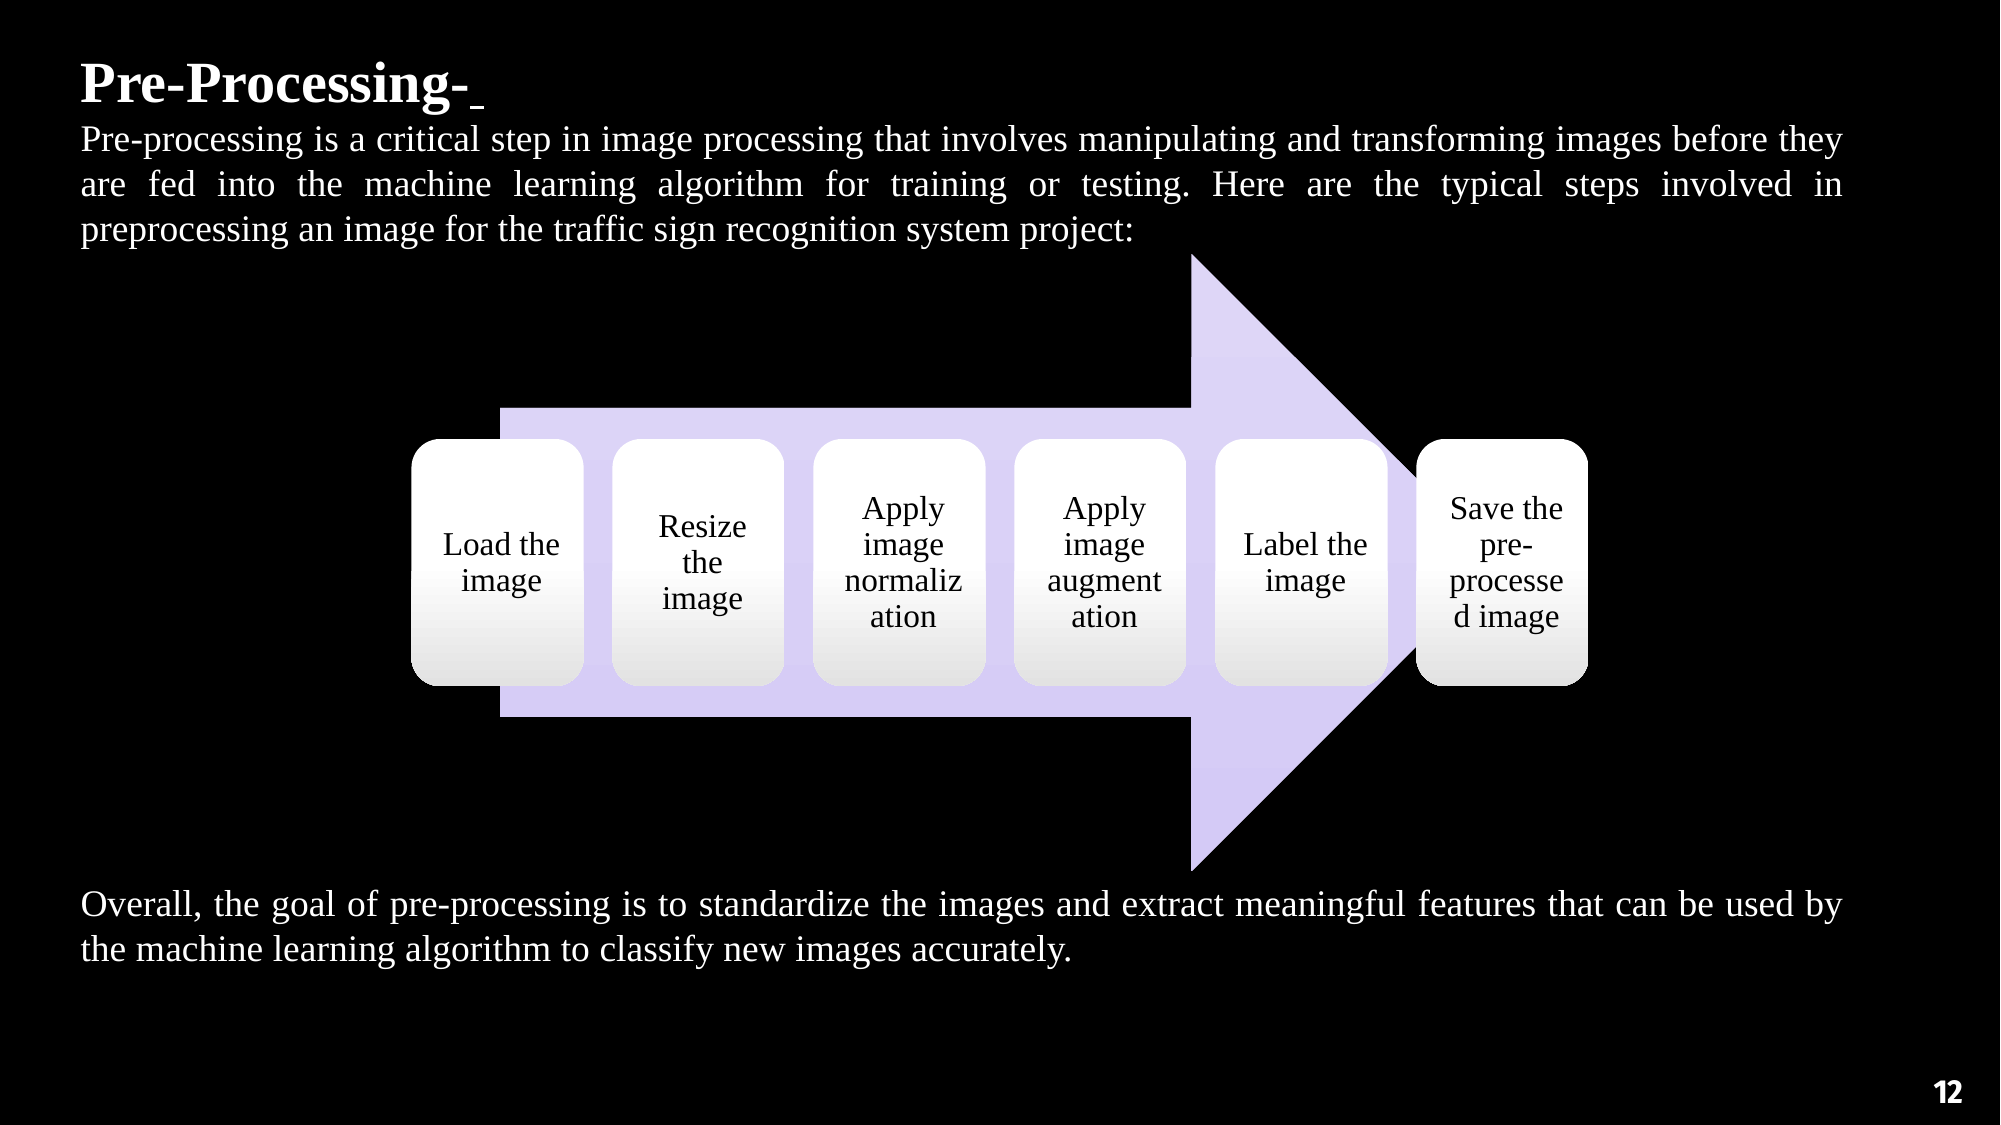

Pre-Processing-
Pre-processing is a critical step in image processing that involves manipulating and transforming images before they are fed into the machine learning algorithm for training or testing. Here are the typical steps involved in preprocessing an image for the traffic sign recognition system project:

Load the image
Resize the image
Apply image normalization
Apply image augmentation
Label the image
Save the pre-processed image
Overall, the goal of pre-processing is to standardize the images and extract meaningful features that can be used by the machine learning algorithm to classify new images accurately.
12